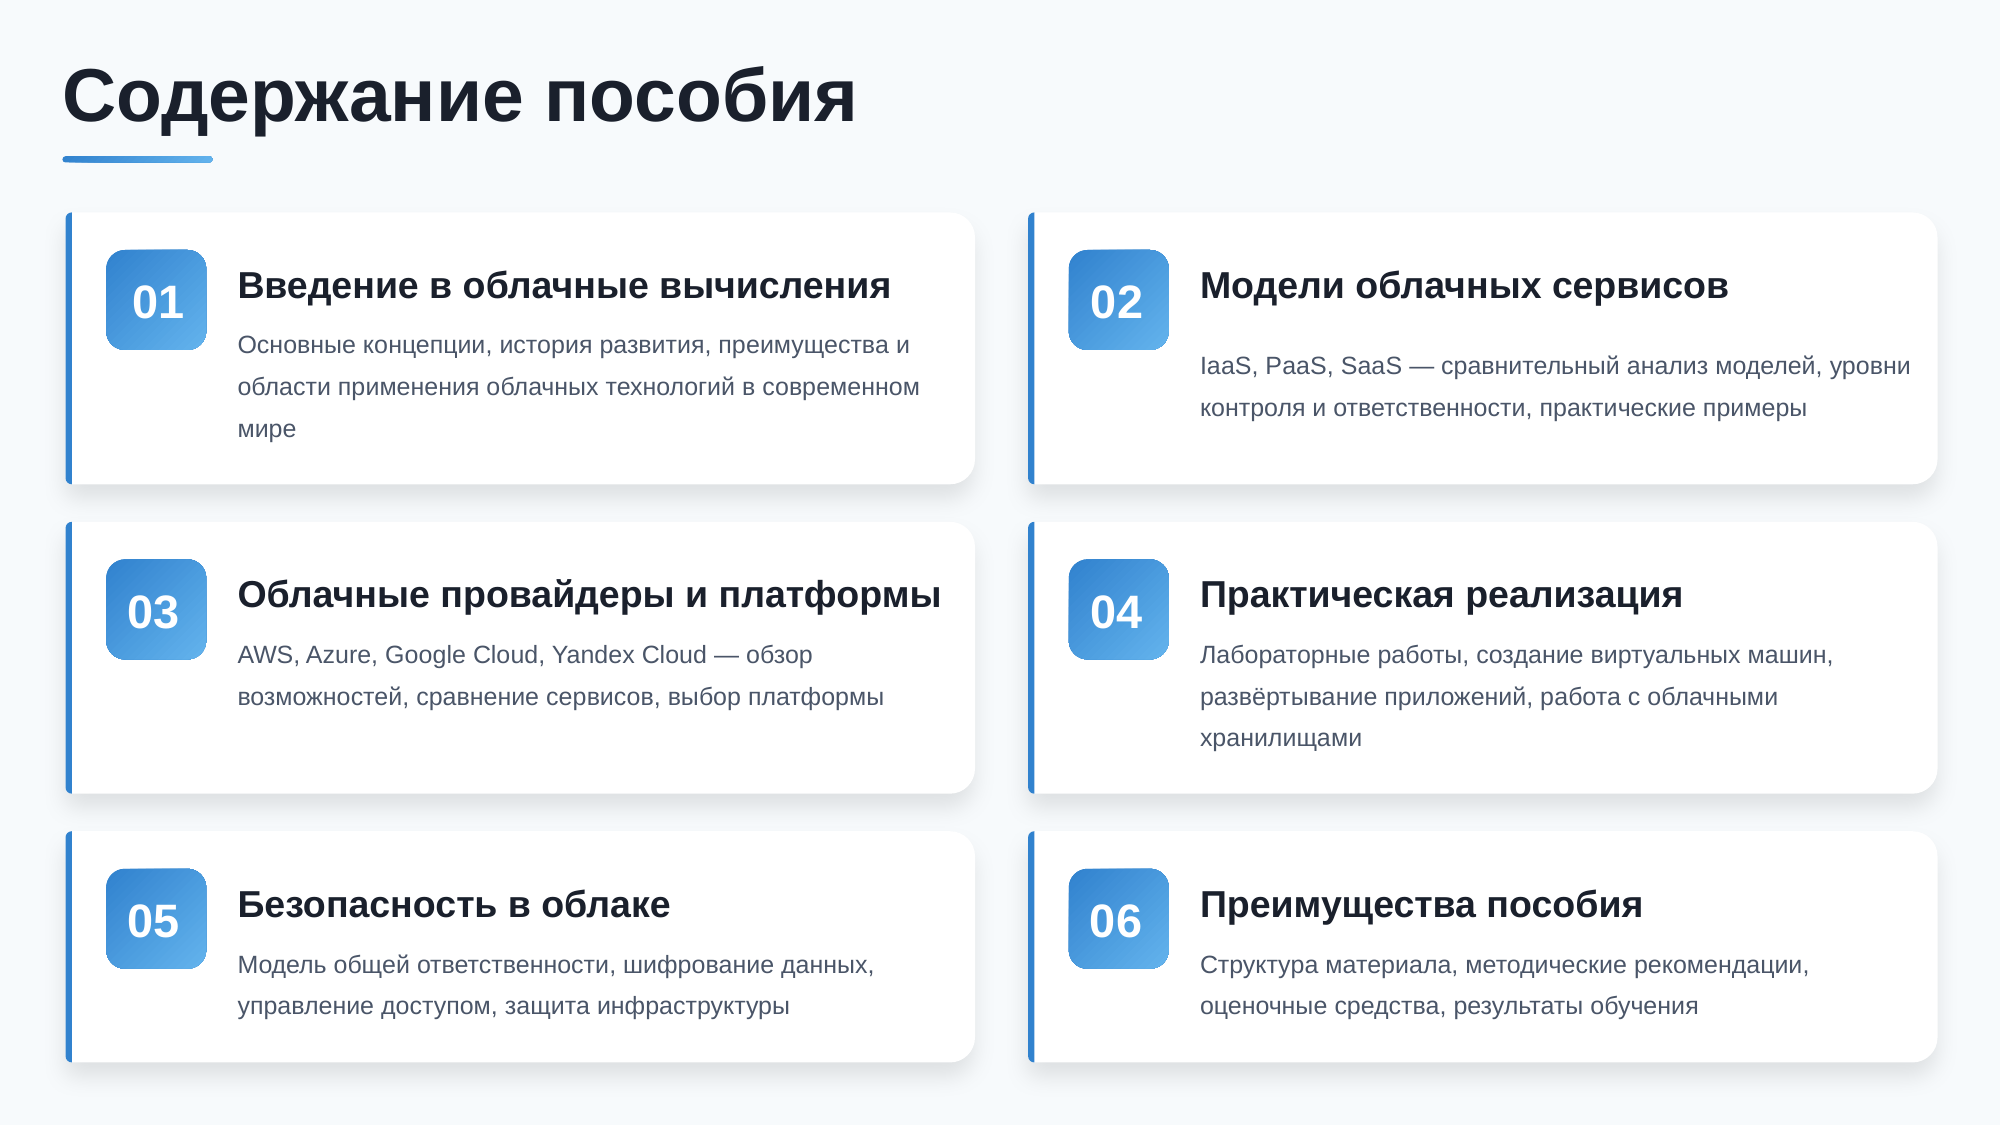

Содержание пособия

Введение в облачные вычисления
Модели облачных сервисов
01
02
Основные концепции, история развития, преимущества и области применения облачных технологий в современном мире
IaaS, PaaS, SaaS — сравнительный анализ моделей, уровни контроля и ответственности, практические примеры

Облачные провайдеры и платформы
Практическая реализация
03
04
AWS, Azure, Google Cloud, Yandex Cloud — обзор возможностей, сравнение сервисов, выбор платформы
Лабораторные работы, создание виртуальных машин, развёртывание приложений, работа с облачными хранилищами

Безопасность в облаке
Преимущества пособия
05
06
Модель общей ответственности, шифрование данных, управление доступом, защита инфраструктуры
Структура материала, методические рекомендации, оценочные средства, результаты обучения